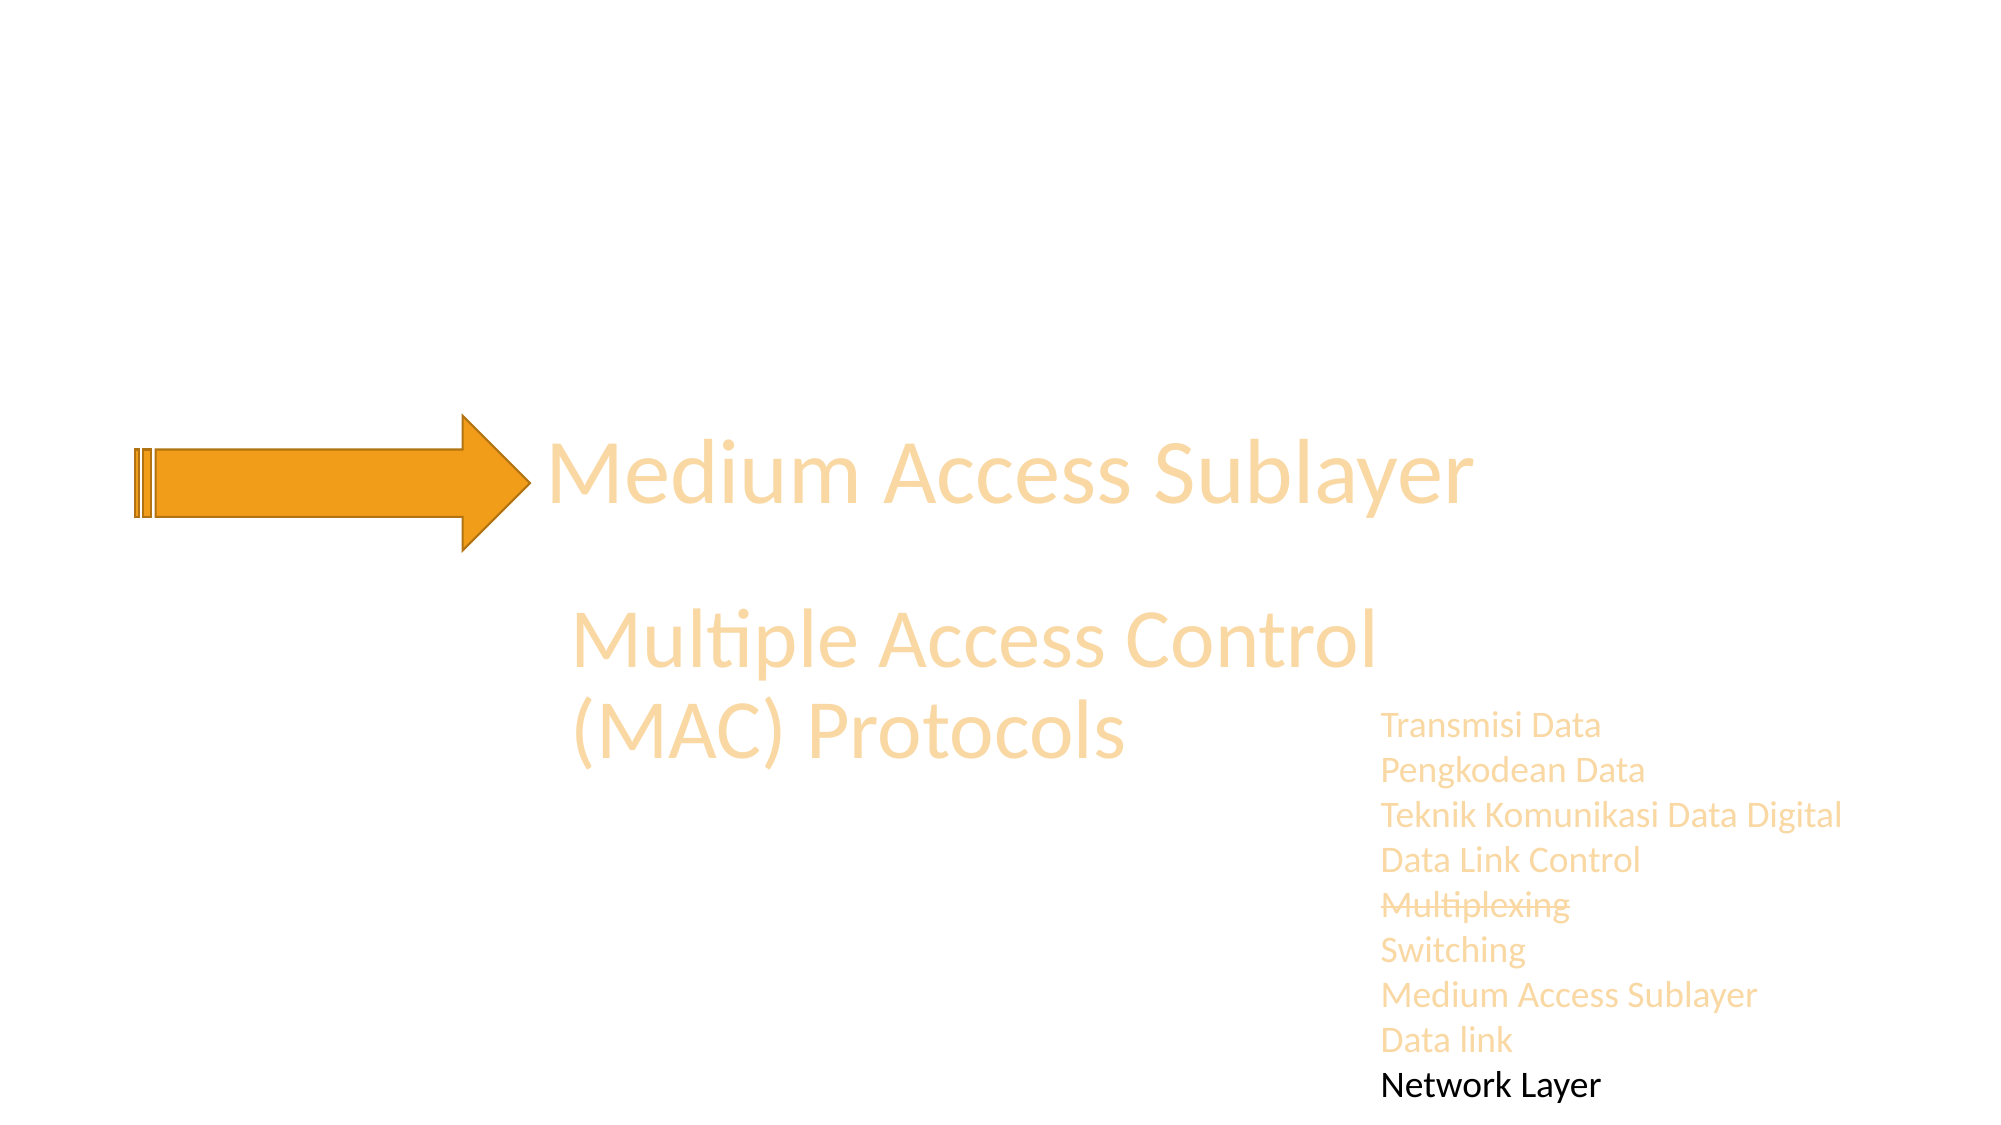

Medium Access Sublayer

Multiple Access Control (MAC) Protocols
Transmisi Data
Pengkodean Data
Teknik Komunikasi Data Digital
Data Link Control
Multiplexing
Switching
Medium Access Sublayer
Data link
Network Layer